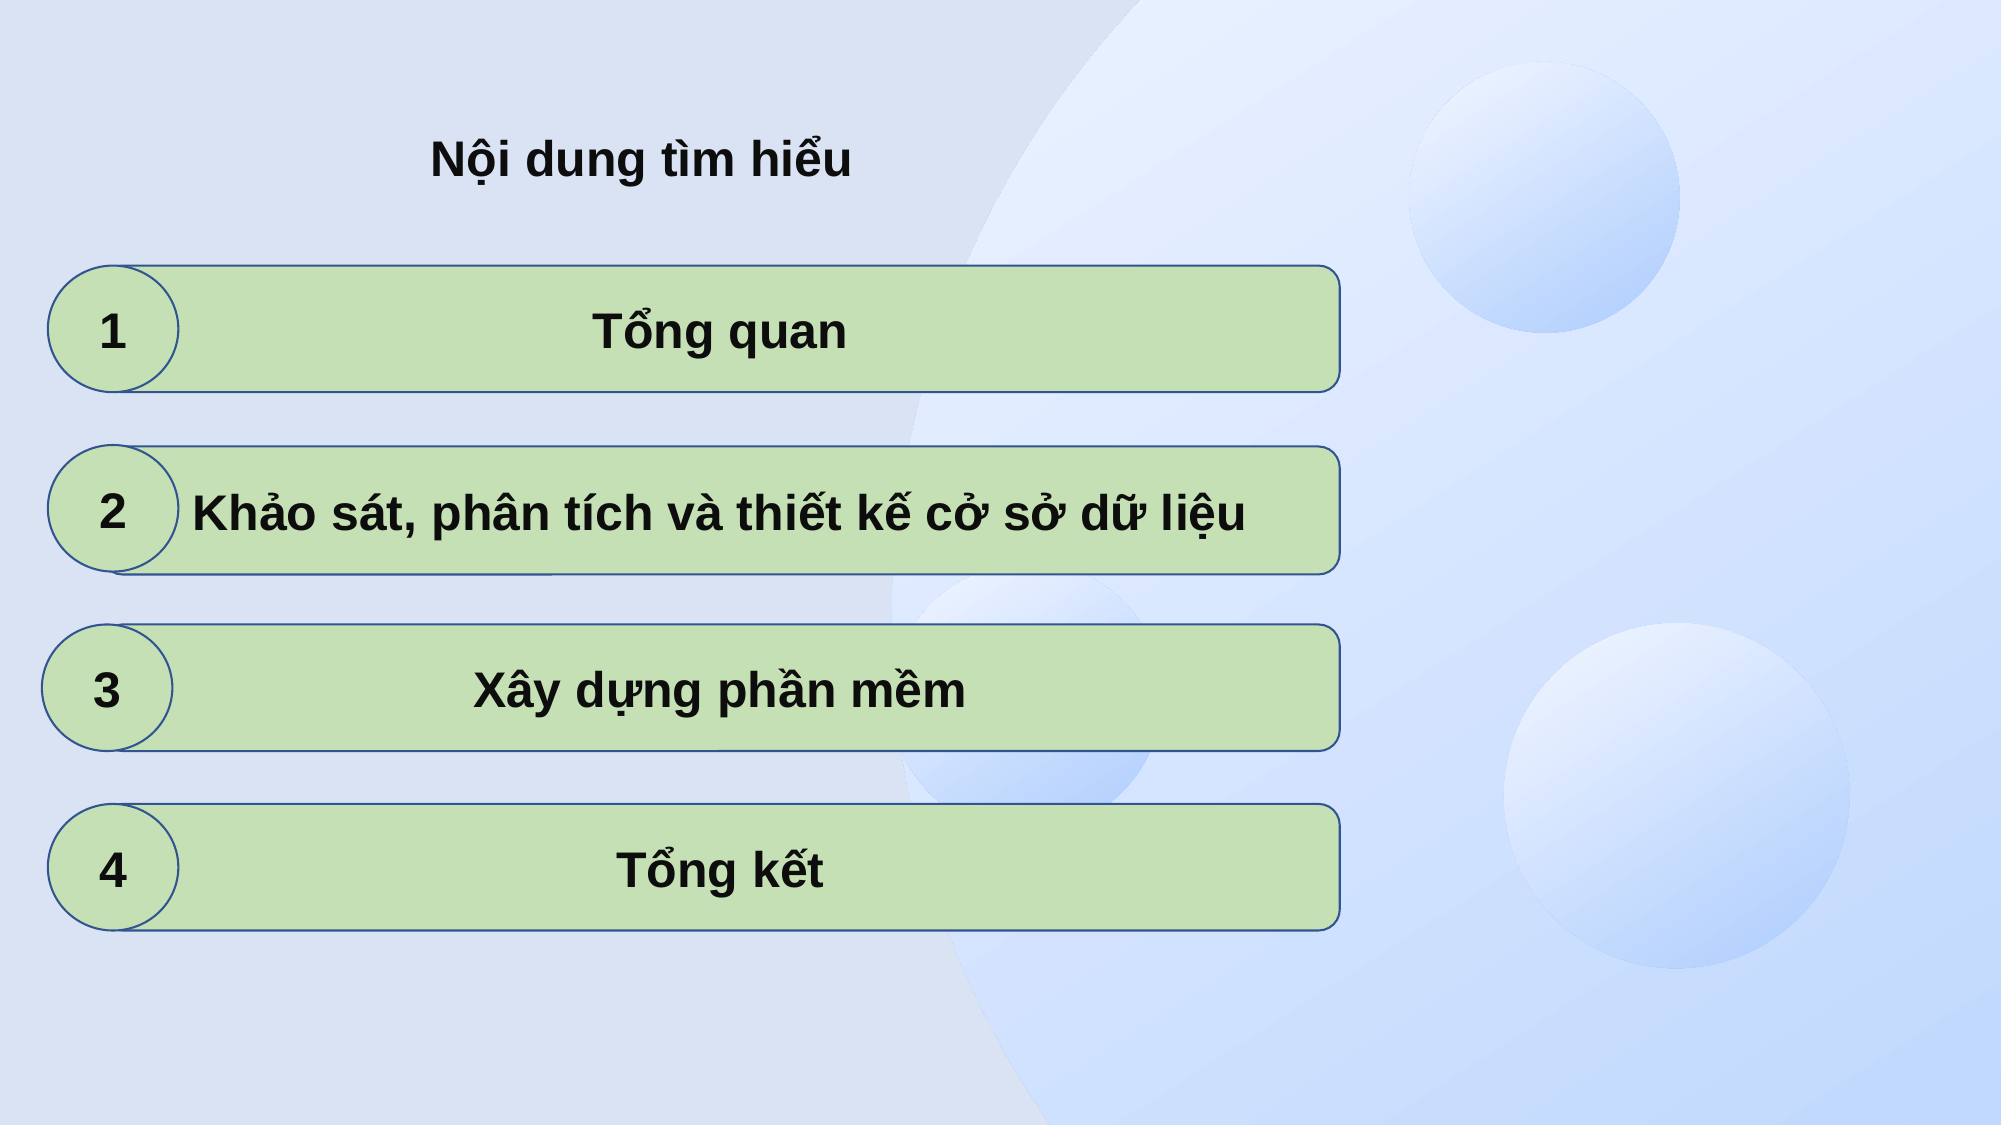

Nội dung tìm hiểu
1
Tổng quan
2
Khảo sát, phân tích và thiết kế cở sở dữ liệu

3
Xây dựng phần mềm
4
Tổng kết